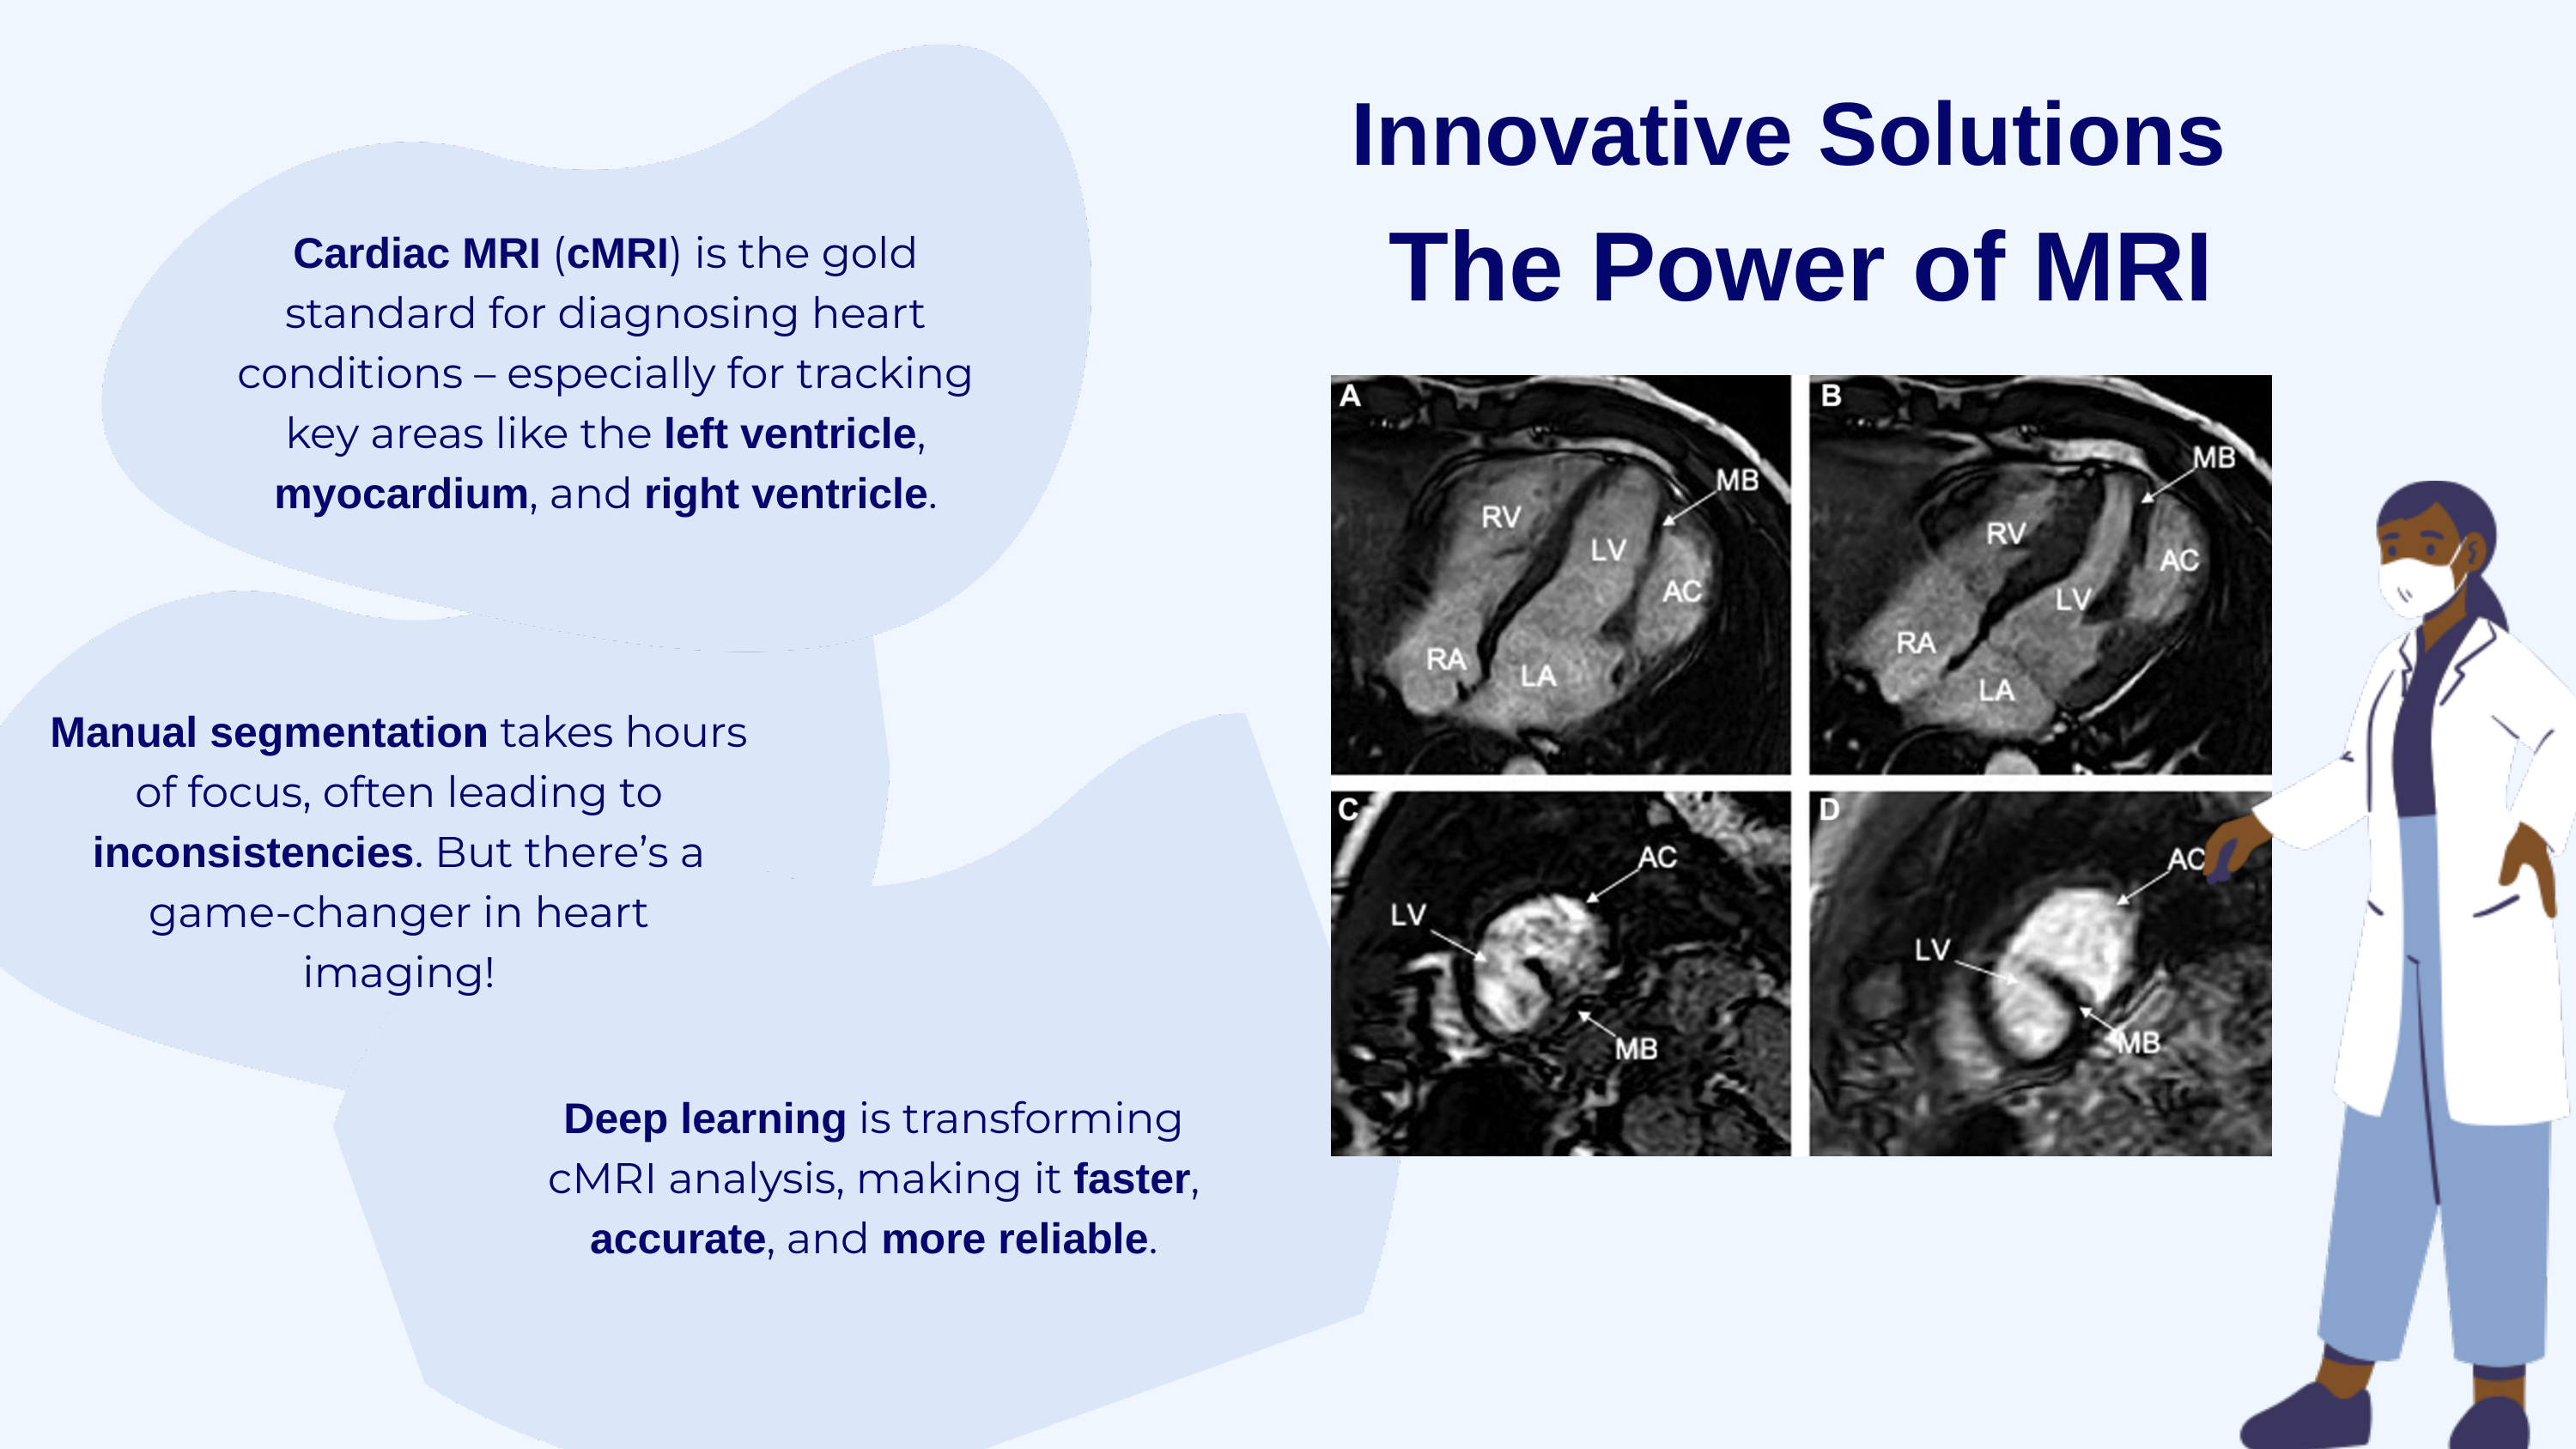

Innovative Solutions
The Power of MRI
Cardiac MRI (cMRI) is the gold standard for diagnosing heart conditions – especially for tracking key areas like the left ventricle, myocardium, and right ventricle.

Manual segmentation takes hours of focus, often leading to inconsistencies. But there’s a game-changer in heart imaging!

Deep learning is transforming cMRI analysis, making it faster, accurate, and more reliable.